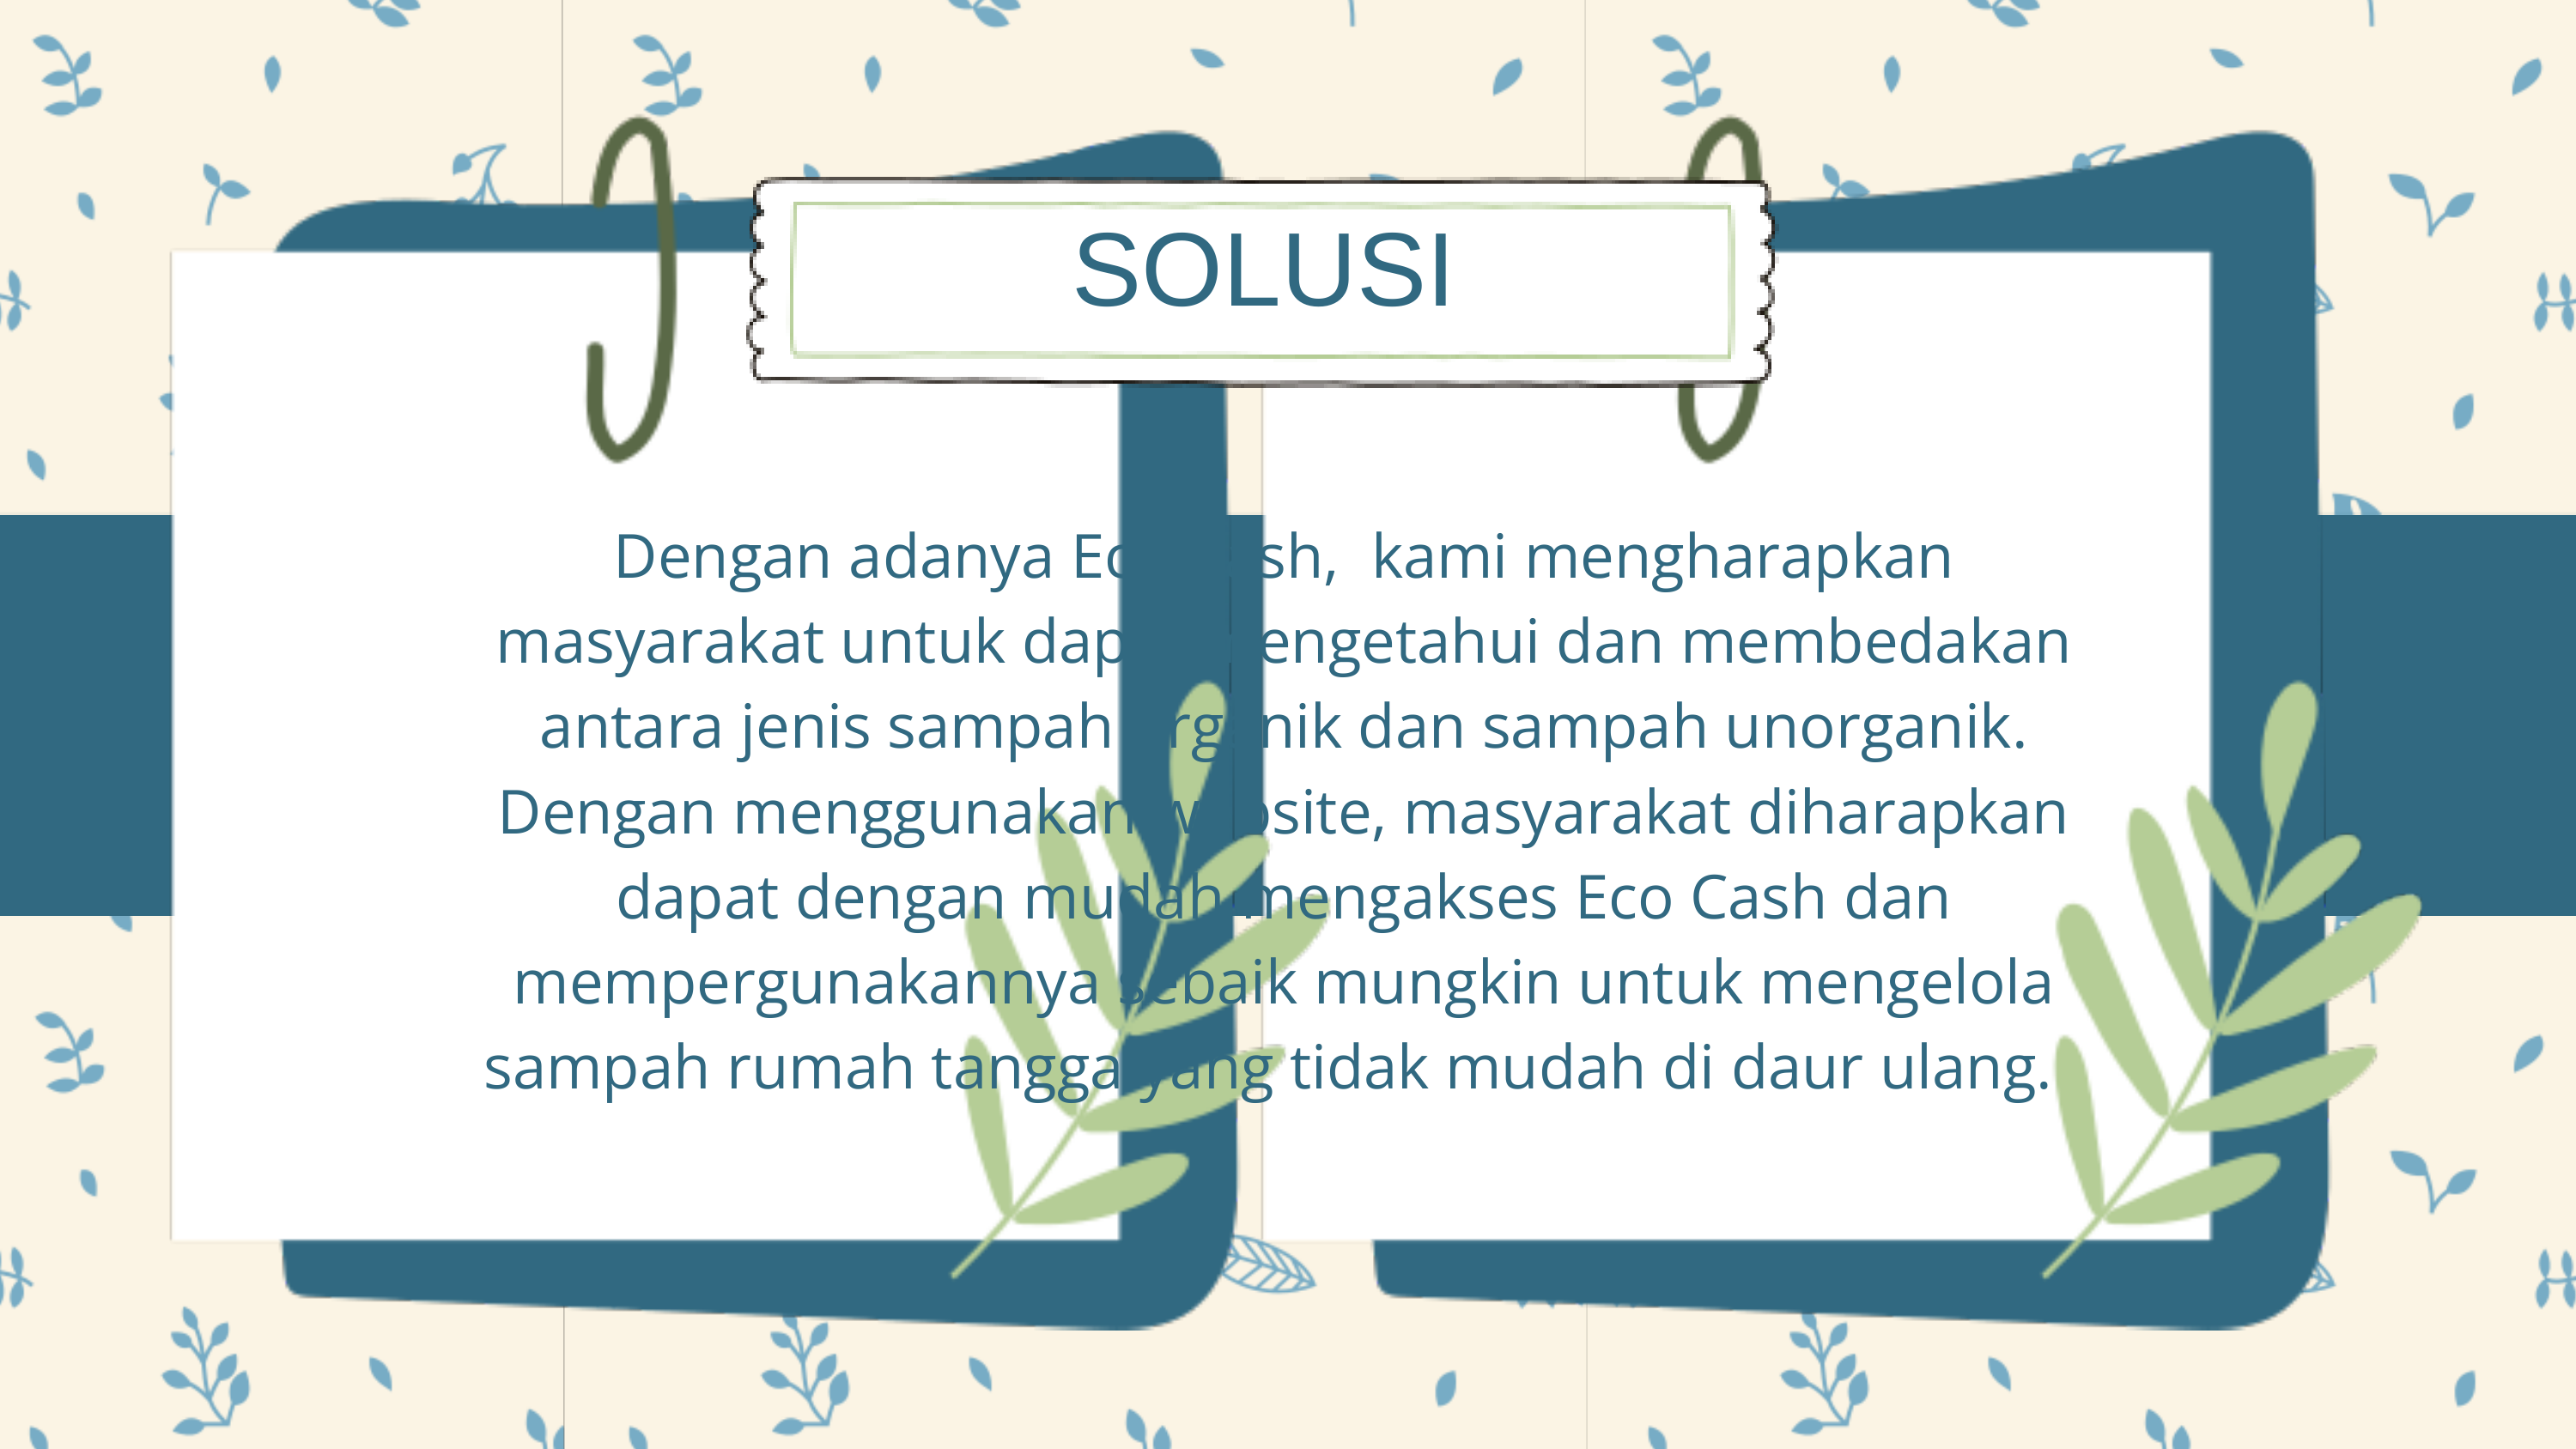

SOLUSI
Dengan adanya Eco Cash,  kami mengharapkan masyarakat untuk dapat mengetahui dan membedakan antara jenis sampah organik dan sampah unorganik.
Dengan menggunakan website, masyarakat diharapkan dapat dengan mudah mengakses Eco Cash dan mempergunakannya sebaik mungkin untuk mengelola sampah rumah tangga yang tidak mudah di daur ulang.